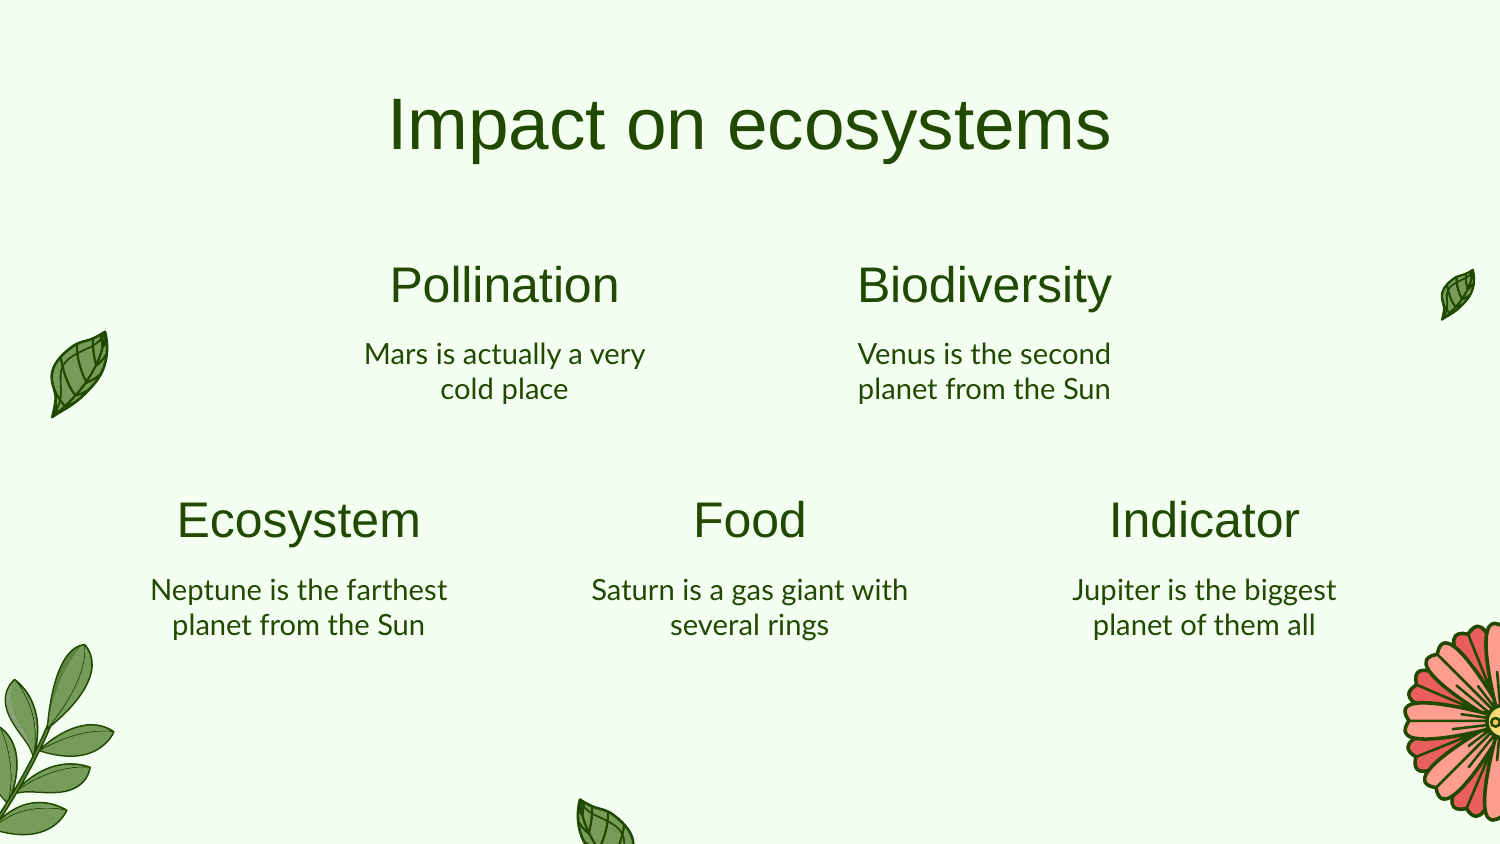

# Impact on ecosystems
Biodiversity
Pollination
Venus is the second planet from the Sun
Mars is actually a very cold place
Food
Indicator
Ecosystem
Saturn is a gas giant with several rings
Jupiter is the biggest planet of them all
Neptune is the farthest planet from the Sun